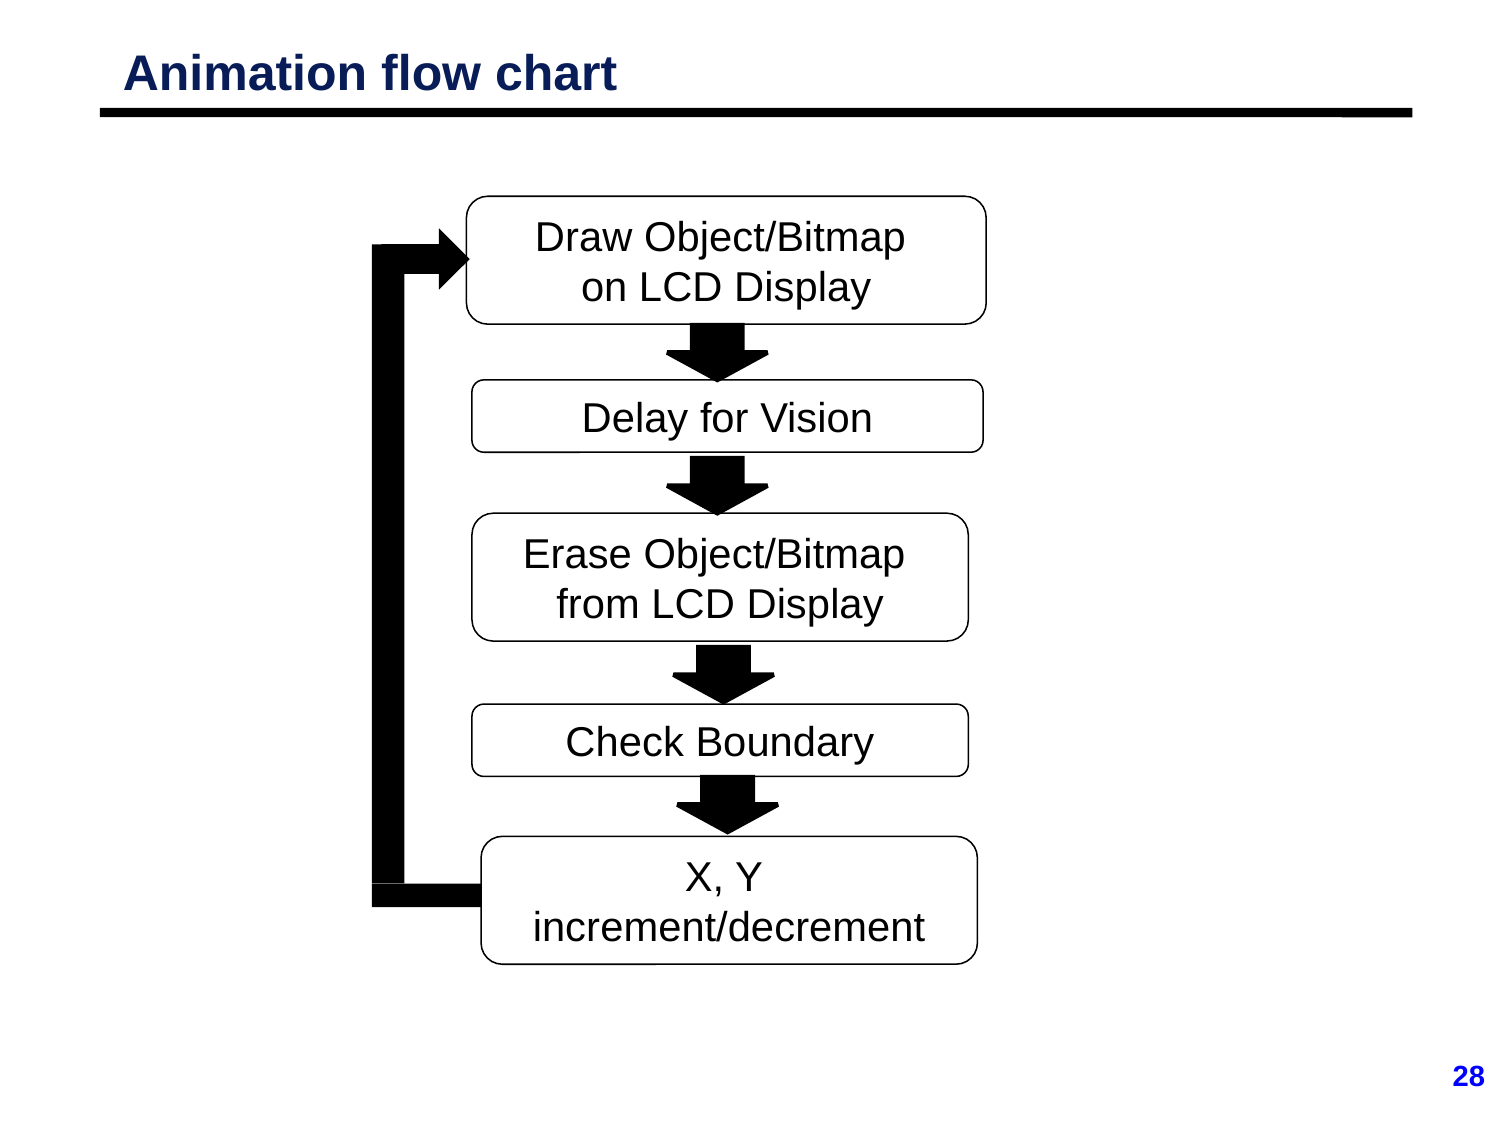

# Animation flow chart
Draw Object/Bitmap
on LCD Display

Delay for Vision

Erase Object/Bitmap
from LCD Display

Check Boundary

X, Y  increment/decrement

28